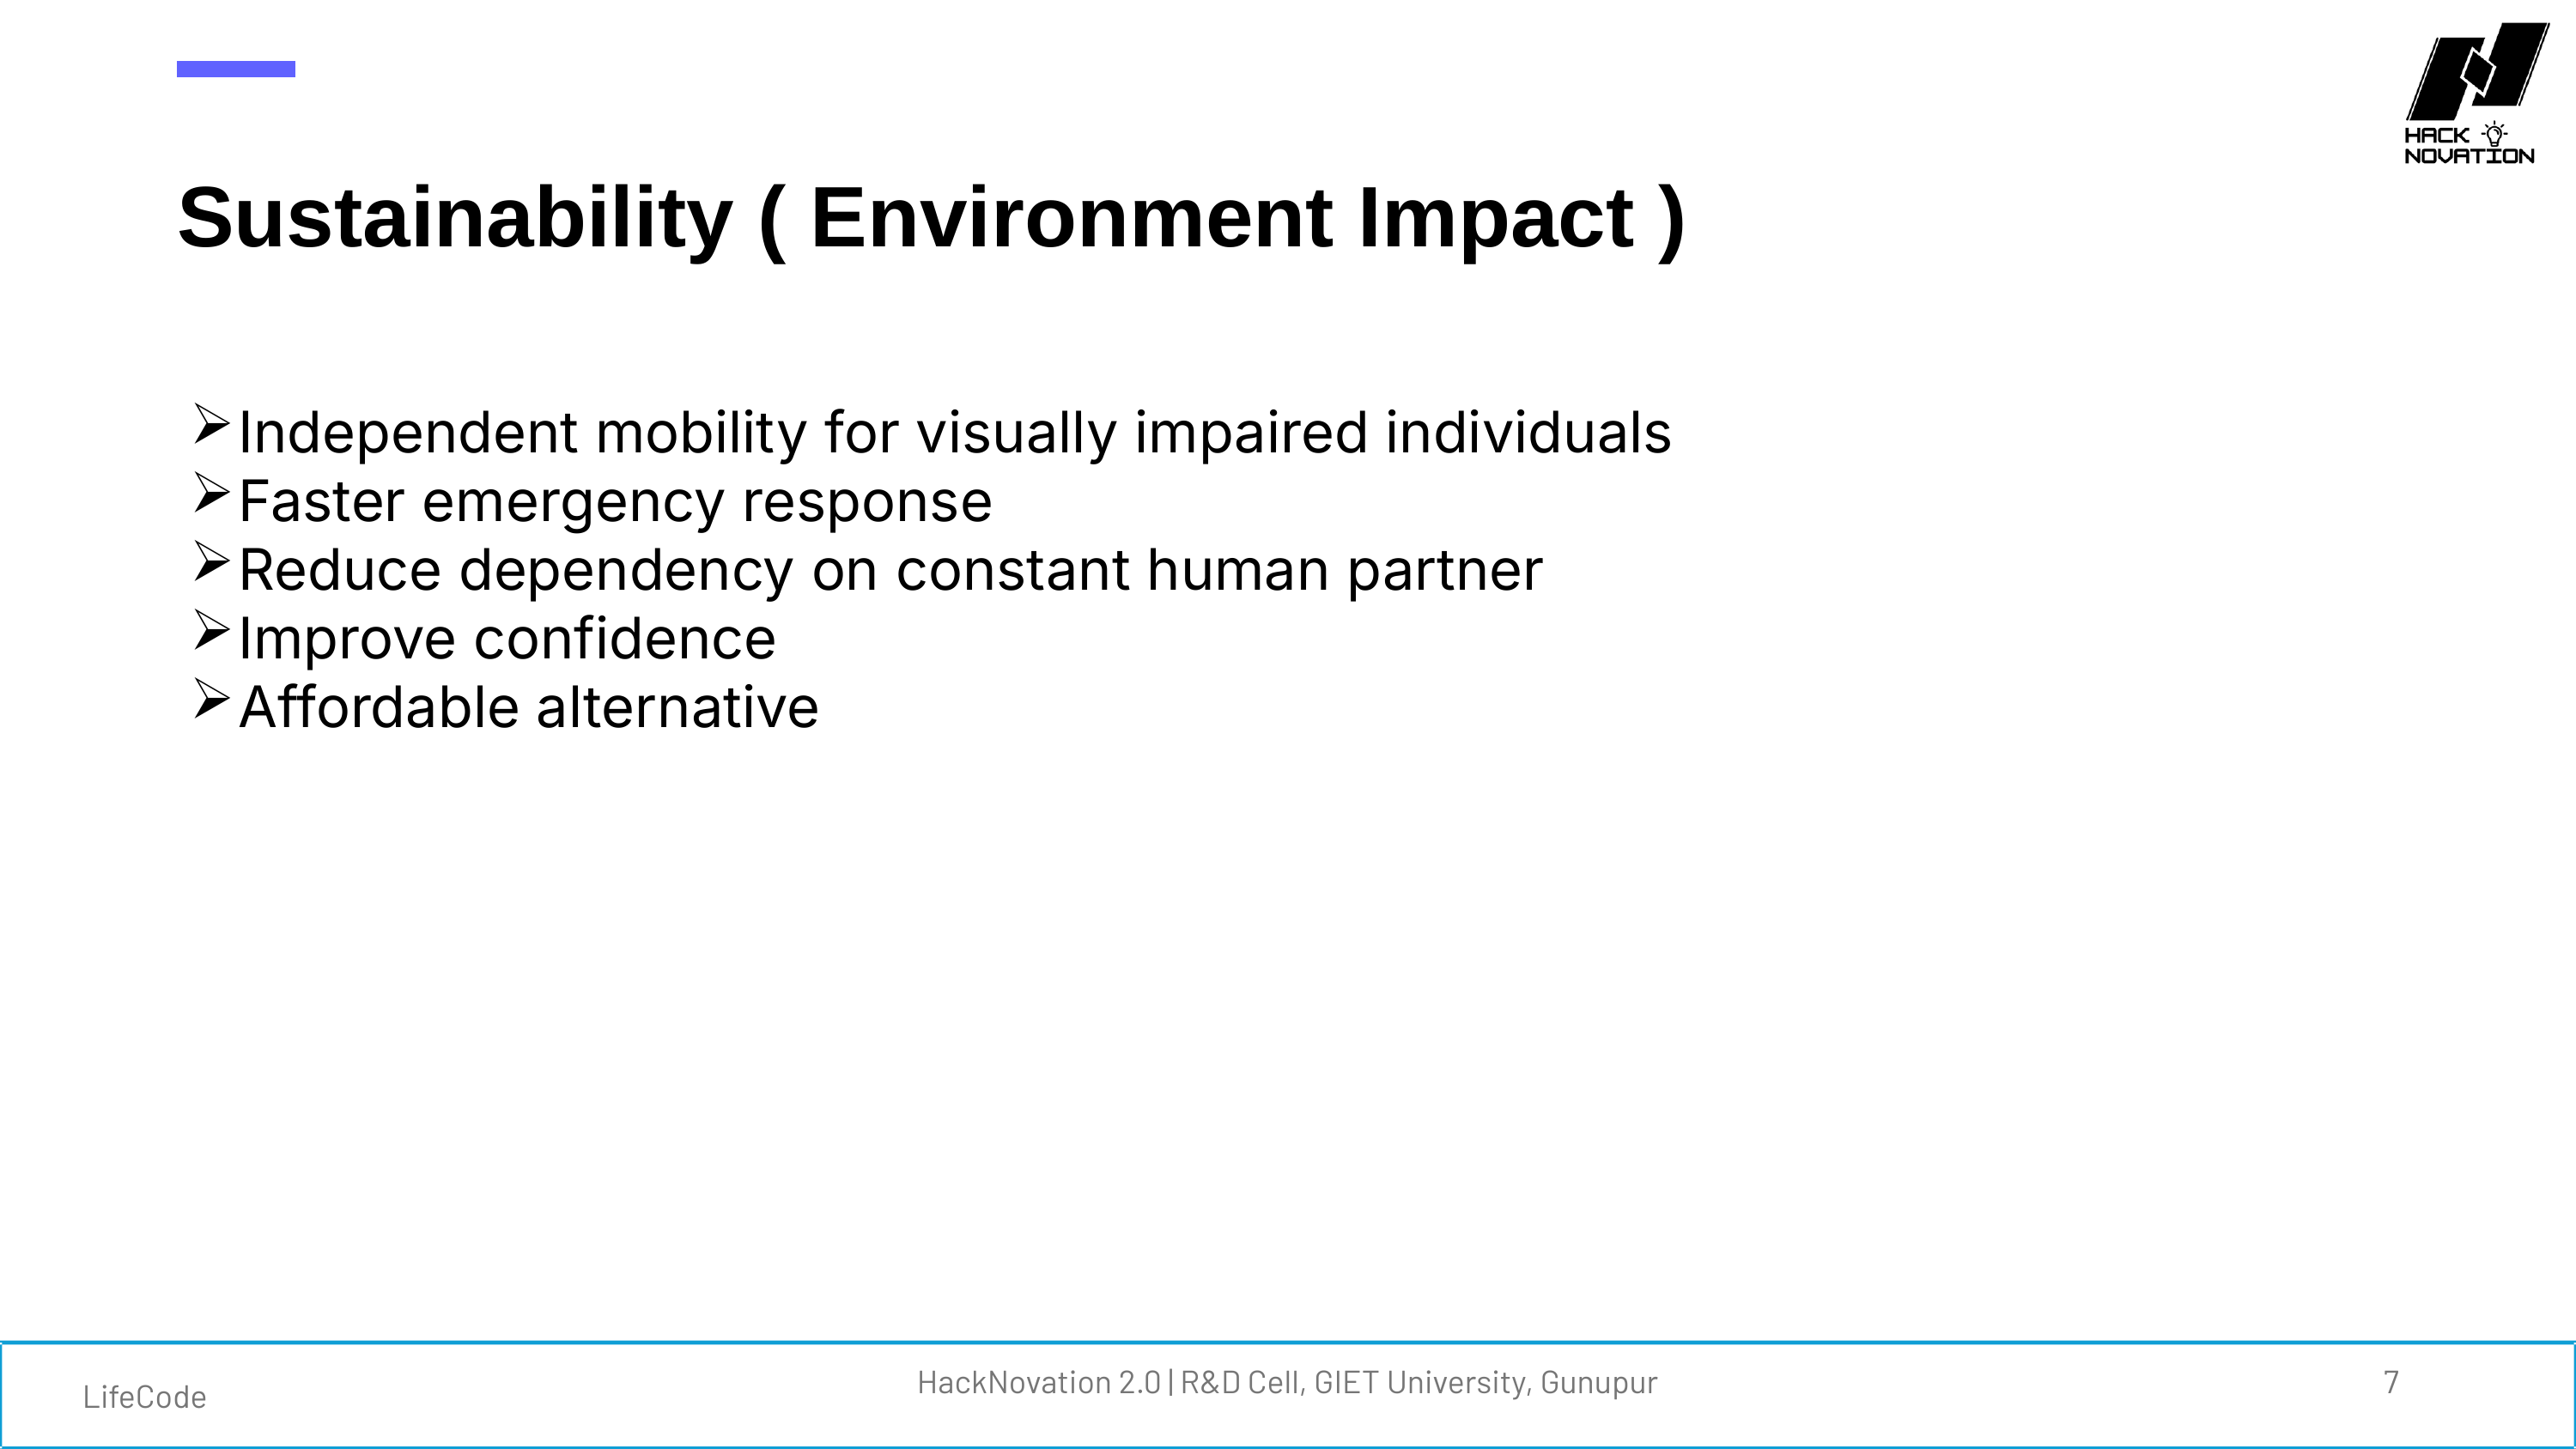

Sustainability ( Environment Impact )
Independent mobility for visually impaired individuals
Faster emergency response
Reduce dependency on constant human partner
Improve confidence
Affordable alternative

HackNovation 2.0 | R&D Cell, GIET University, Gunupur

7

LifeCode